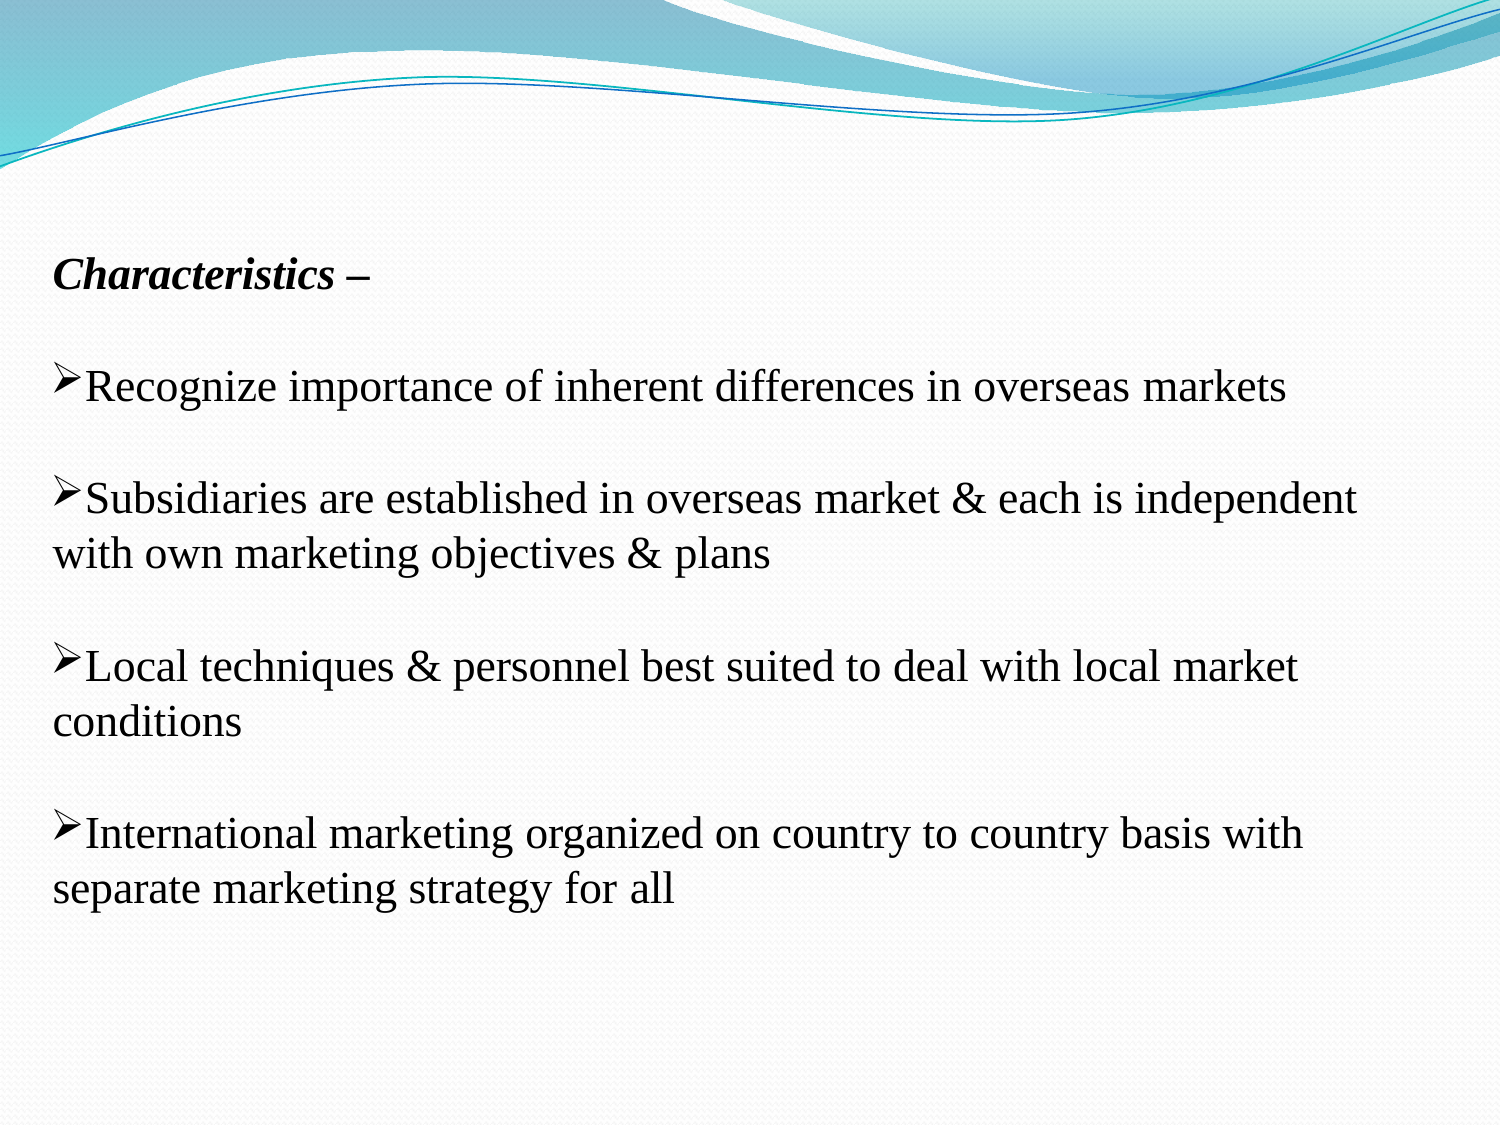

Characteristics –

Recognize importance of inherent differences in overseas markets

Subsidiaries are established in overseas market & each is independent  with own marketing objectives & plans

Local techniques & personnel best suited to deal with local market  conditions

International marketing organized on country to country basis with  separate marketing strategy for all